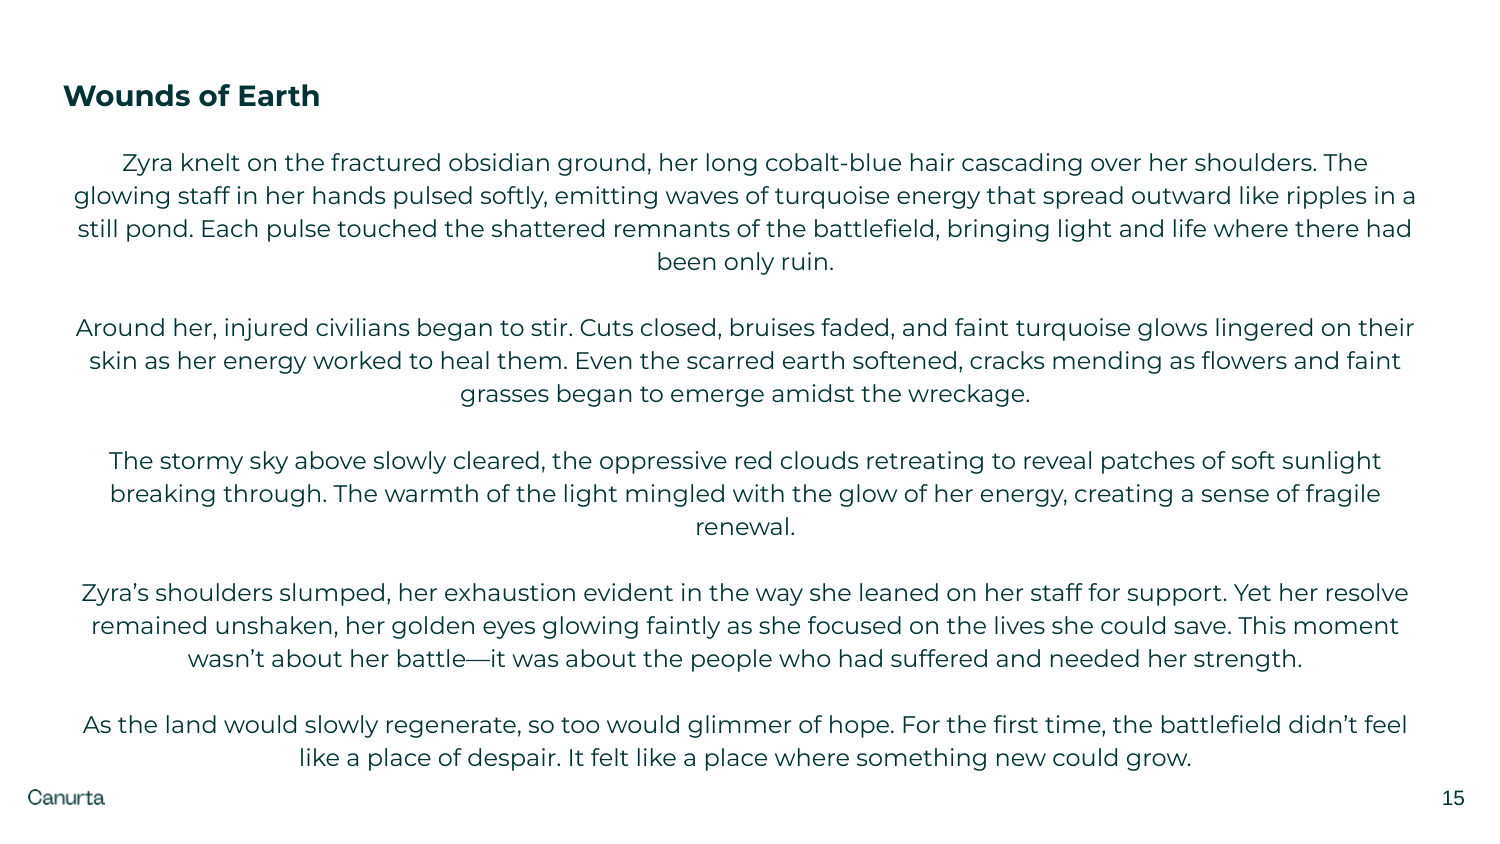

Wounds of Earth
Zyra knelt on the fractured obsidian ground, her long cobalt-blue hair cascading over her shoulders. The glowing staff in her hands pulsed softly, emitting waves of turquoise energy that spread outward like ripples in a still pond. Each pulse touched the shattered remnants of the battlefield, bringing light and life where there had been only ruin.

Around her, injured civilians began to stir. Cuts closed, bruises faded, and faint turquoise glows lingered on their skin as her energy worked to heal them. Even the scarred earth softened, cracks mending as flowers and faint grasses began to emerge amidst the wreckage.

The stormy sky above slowly cleared, the oppressive red clouds retreating to reveal patches of soft sunlight breaking through. The warmth of the light mingled with the glow of her energy, creating a sense of fragile renewal.

Zyra’s shoulders slumped, her exhaustion evident in the way she leaned on her staff for support. Yet her resolve remained unshaken, her golden eyes glowing faintly as she focused on the lives she could save. This moment wasn’t about her battle—it was about the people who had suffered and needed her strength.

As the land would slowly regenerate, so too would glimmer of hope. For the first time, the battlefield didn’t feel like a place of despair. It felt like a place where something new could grow.

15